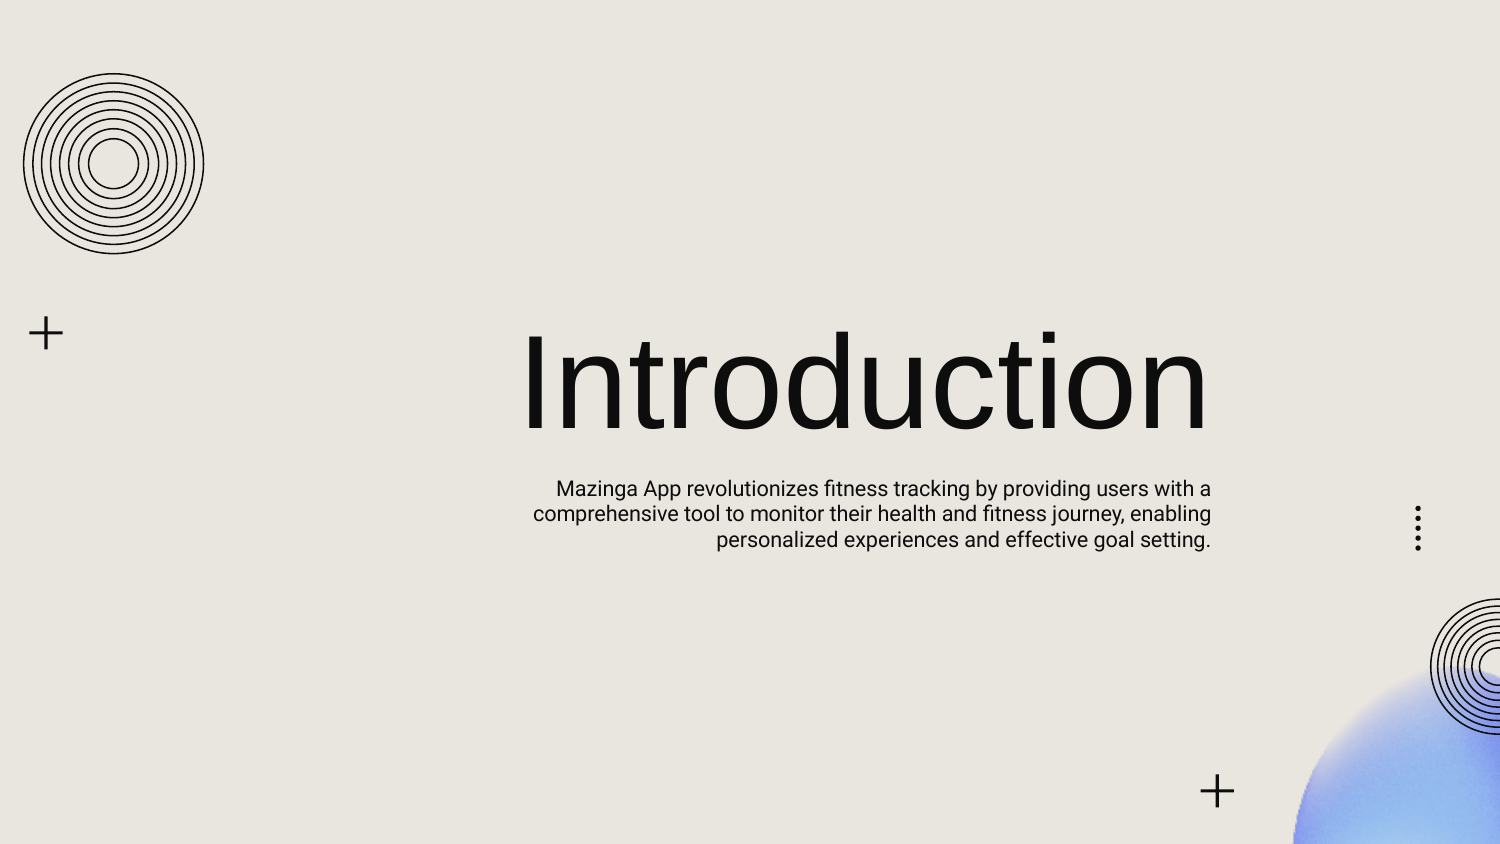

# Introduction
Mazinga App revolutionizes fitness tracking by providing users with a comprehensive tool to monitor their health and fitness journey, enabling personalized experiences and effective goal setting.